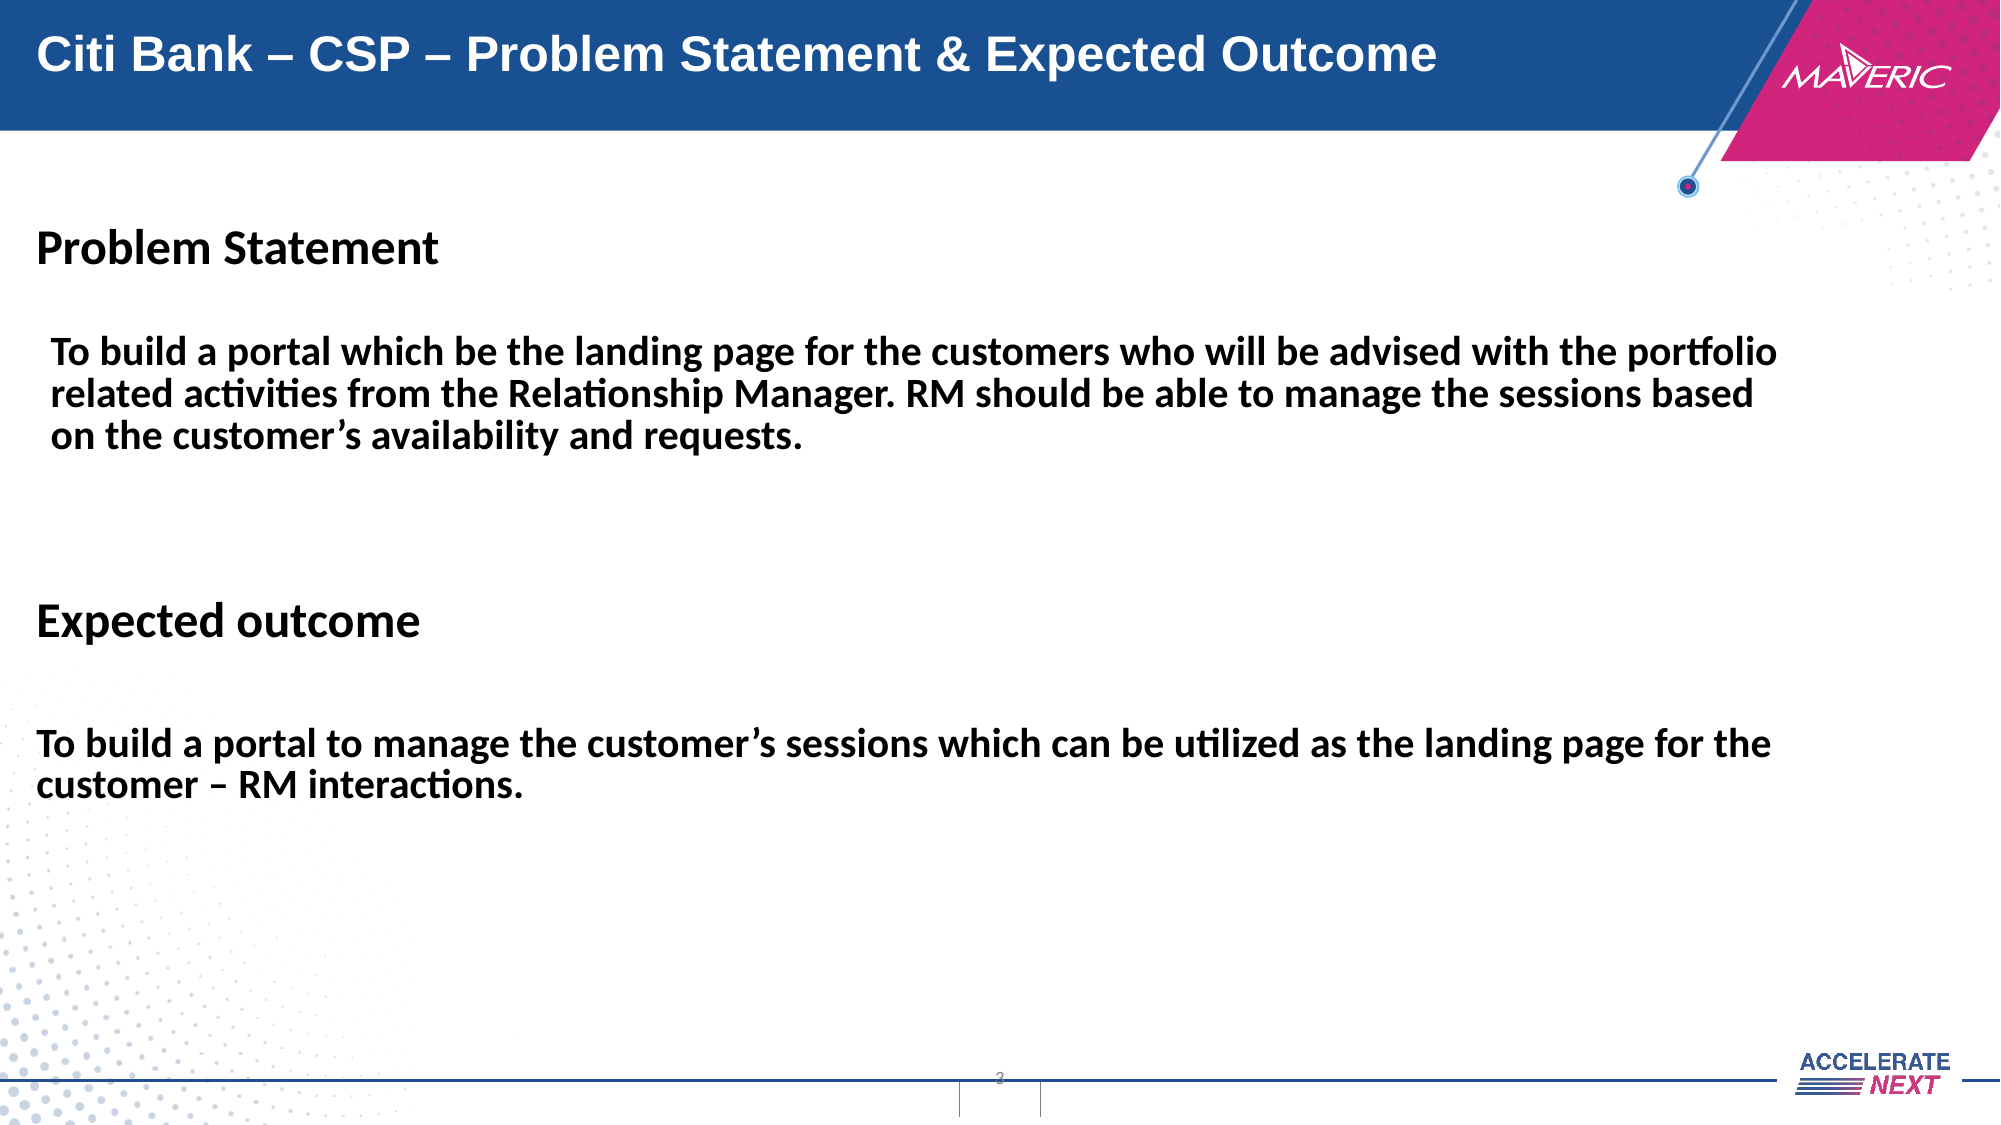

# Citi Bank – CSP – Problem Statement & Expected Outcome
|  |
| --- |

| Problem Statement |
| --- |
| To build a portal which be the landing page for the customers who will be advised with the portfolio related activities from the Relationship Manager. RM should be able to manage the sessions based on the customer’s availability and requests. |
| --- |

| Expected outcome |
| --- |
| To build a portal to manage the customer’s sessions which can be utilized as the landing page for the customer – RM interactions. |
| --- |
3